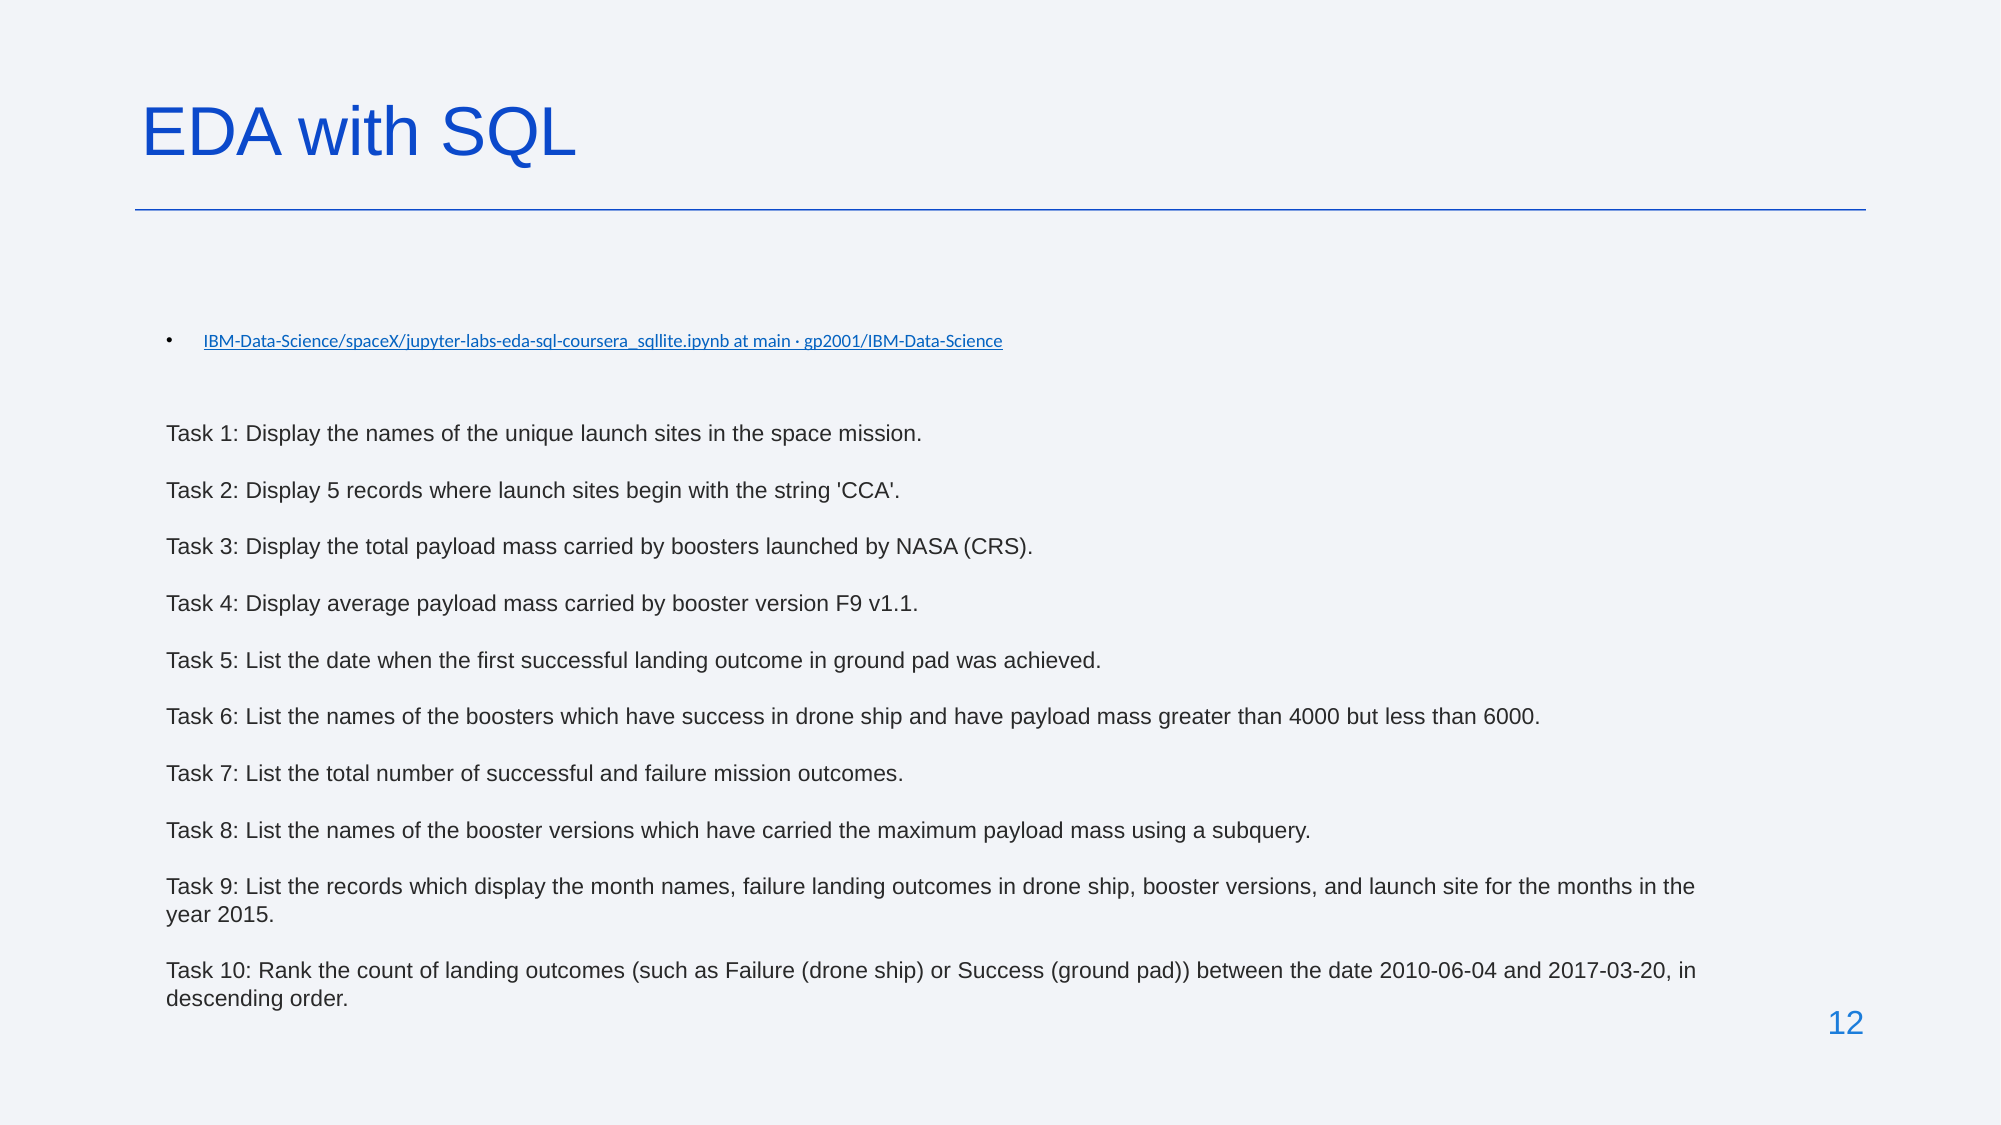

EDA with SQL
IBM-Data-Science/spaceX/jupyter-labs-eda-sql-coursera_sqllite.ipynb at main · gp2001/IBM-Data-Science
Task 1: Display the names of the unique launch sites in the space mission.
Task 2: Display 5 records where launch sites begin with the string 'CCA'.
Task 3: Display the total payload mass carried by boosters launched by NASA (CRS).
Task 4: Display average payload mass carried by booster version F9 v1.1.
Task 5: List the date when the first successful landing outcome in ground pad was achieved.
Task 6: List the names of the boosters which have success in drone ship and have payload mass greater than 4000 but less than 6000.
Task 7: List the total number of successful and failure mission outcomes.
Task 8: List the names of the booster versions which have carried the maximum payload mass using a subquery.
Task 9: List the records which display the month names, failure landing outcomes in drone ship, booster versions, and launch site for the months in the year 2015.
Task 10: Rank the count of landing outcomes (such as Failure (drone ship) or Success (ground pad)) between the date 2010-06-04 and 2017-03-20, in descending order.
12